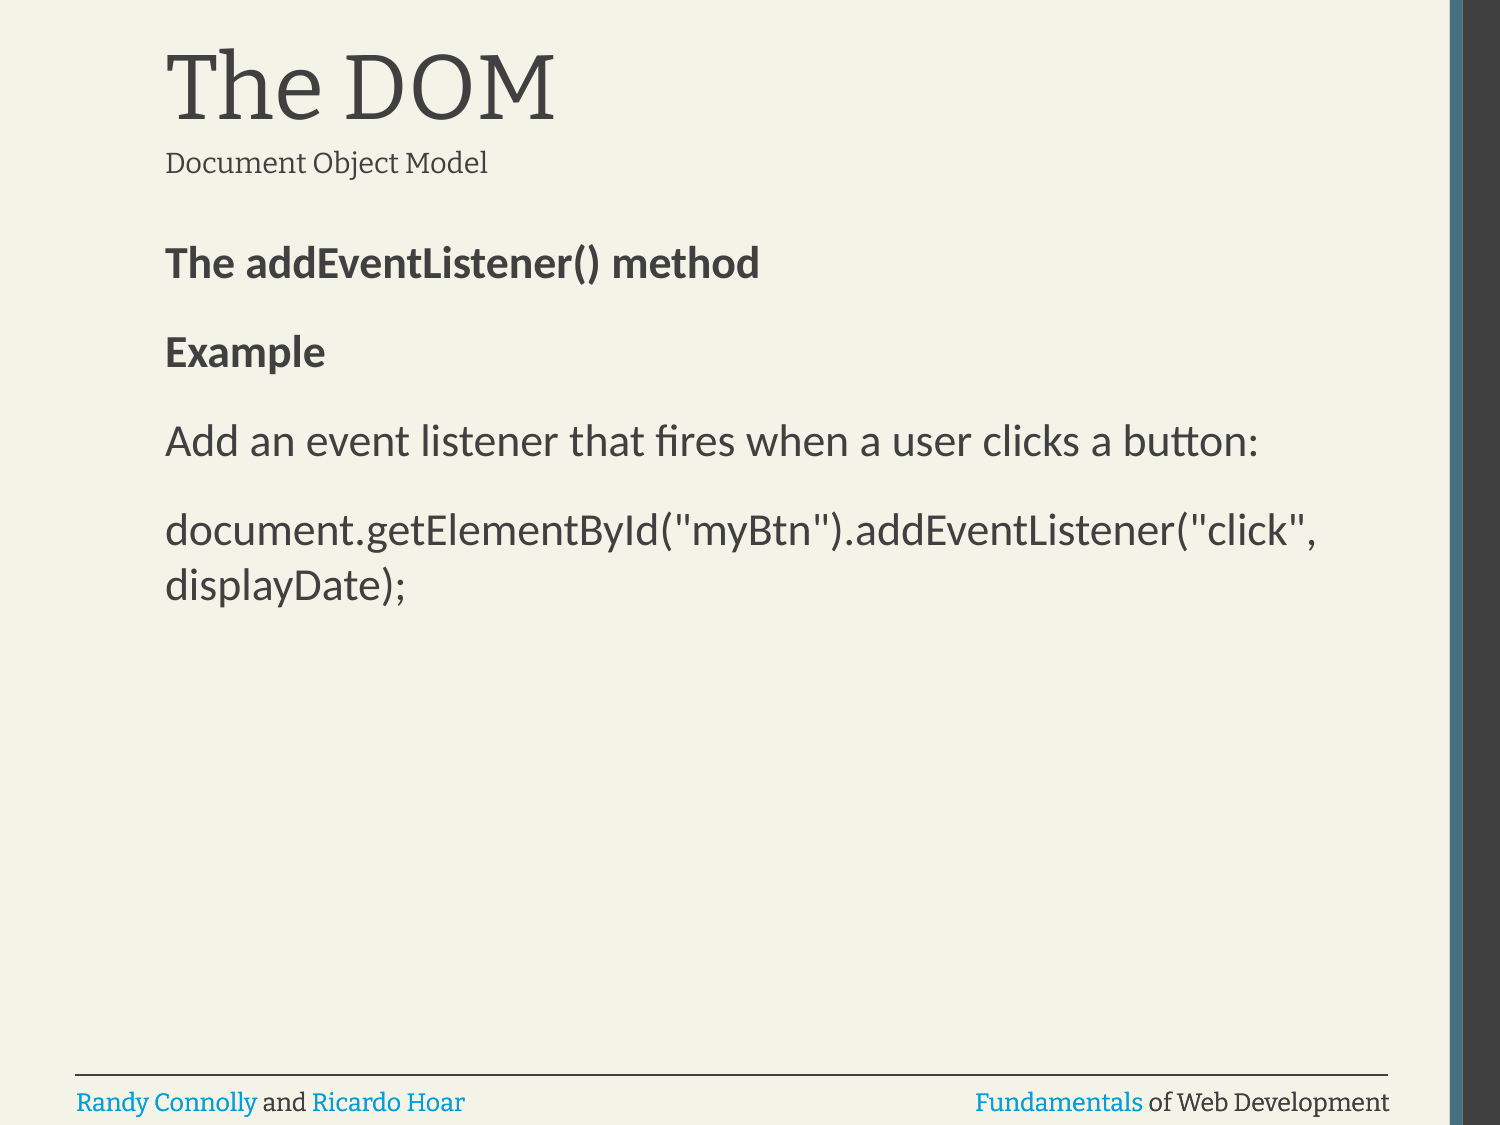

# The DOM
Document Object Model
The addEventListener() method
Example
Add an event listener that fires when a user clicks a button:
document.getElementById("myBtn").addEventListener("click", displayDate);